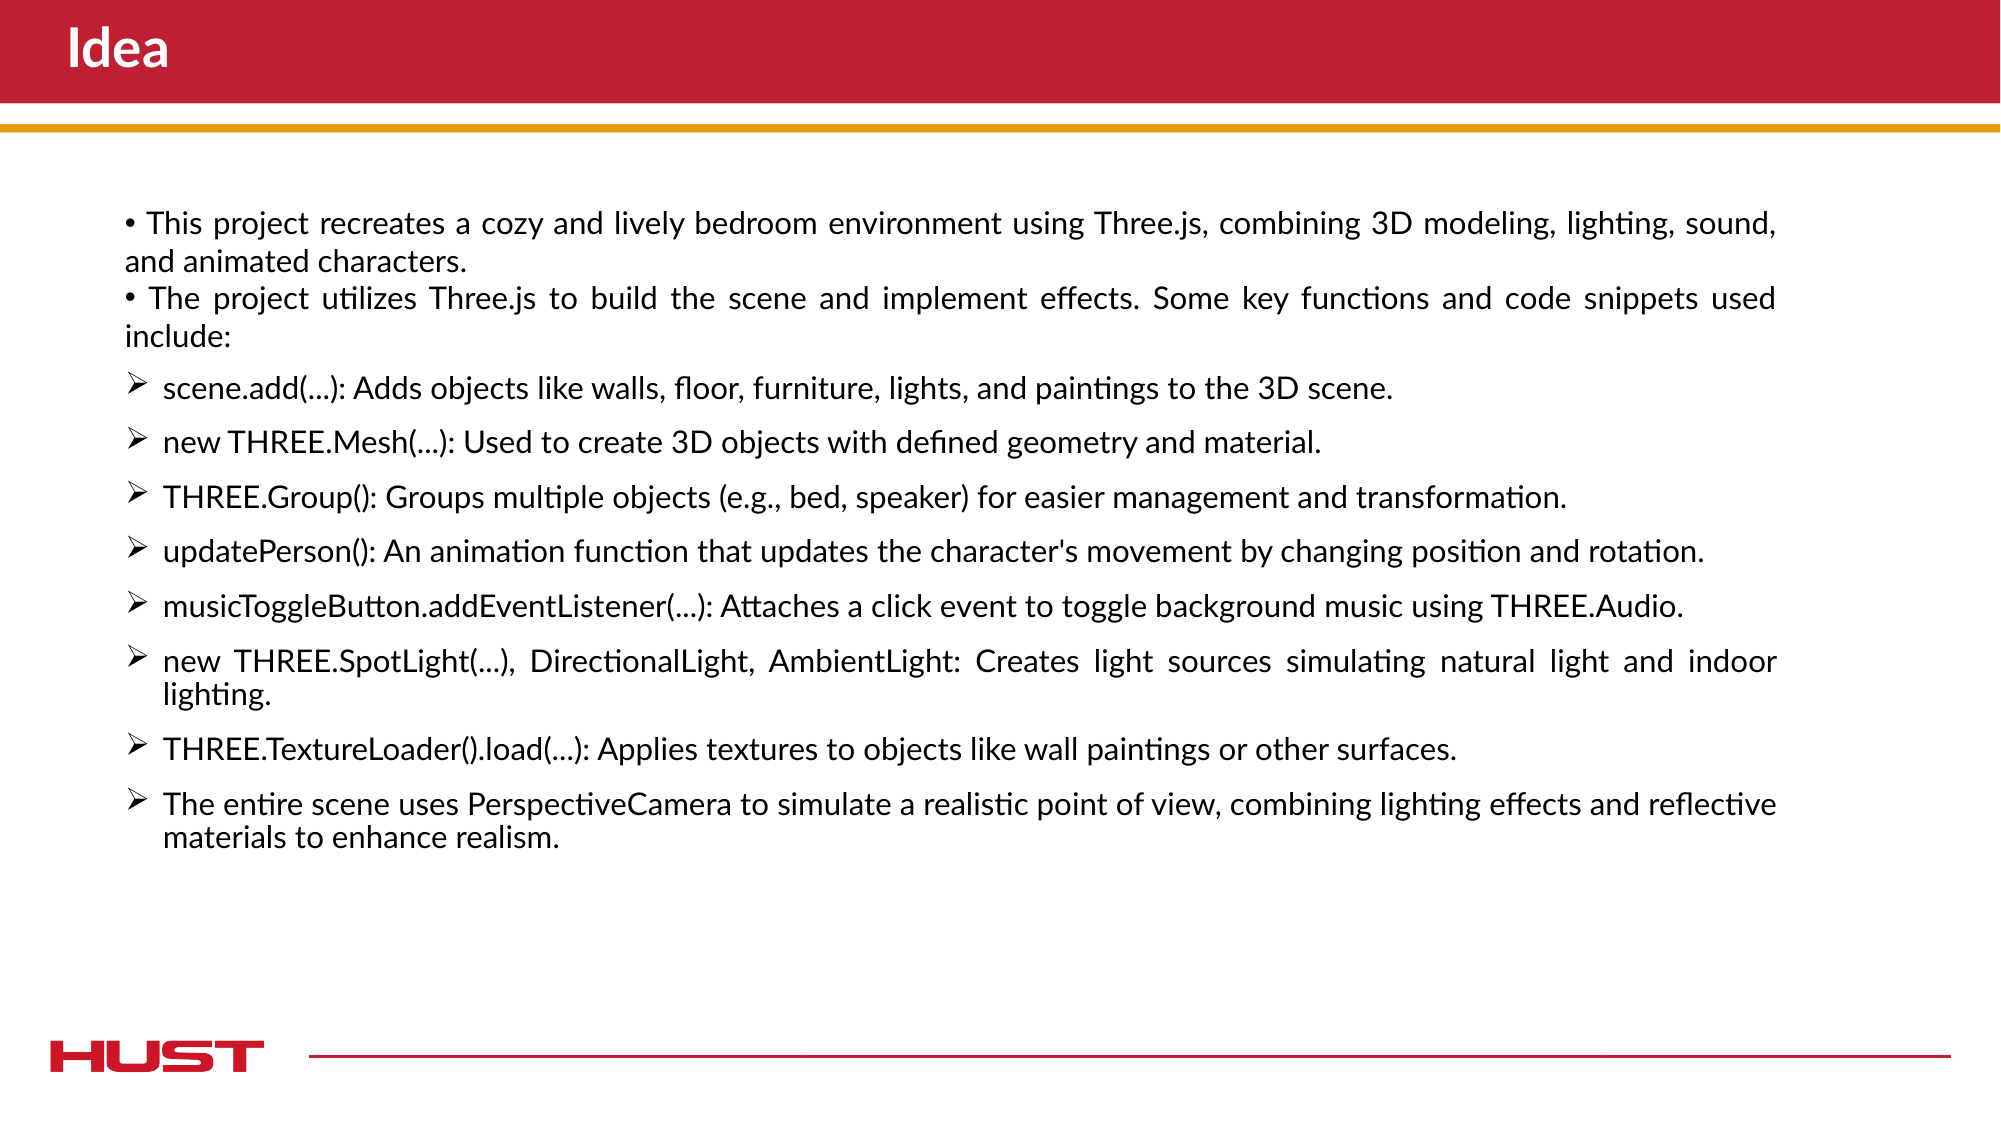

# Idea
 This project recreates a cozy and lively bedroom environment using Three.js, combining 3D modeling, lighting, sound, and animated characters.
 The project utilizes Three.js to build the scene and implement effects. Some key functions and code snippets used include:

scene.add(...): Adds objects like walls, floor, furniture, lights, and paintings to the 3D scene.
new THREE.Mesh(...): Used to create 3D objects with defined geometry and material.
THREE.Group(): Groups multiple objects (e.g., bed, speaker) for easier management and transformation.
updatePerson(): An animation function that updates the character's movement by changing position and rotation.
musicToggleButton.addEventListener(...): Attaches a click event to toggle background music using THREE.Audio.
new THREE.SpotLight(...), DirectionalLight, AmbientLight: Creates light sources simulating natural light and indoor lighting.
THREE.TextureLoader().load(...): Applies textures to objects like wall paintings or other surfaces.
The entire scene uses PerspectiveCamera to simulate a realistic point of view, combining lighting effects and reflective materials to enhance realism.